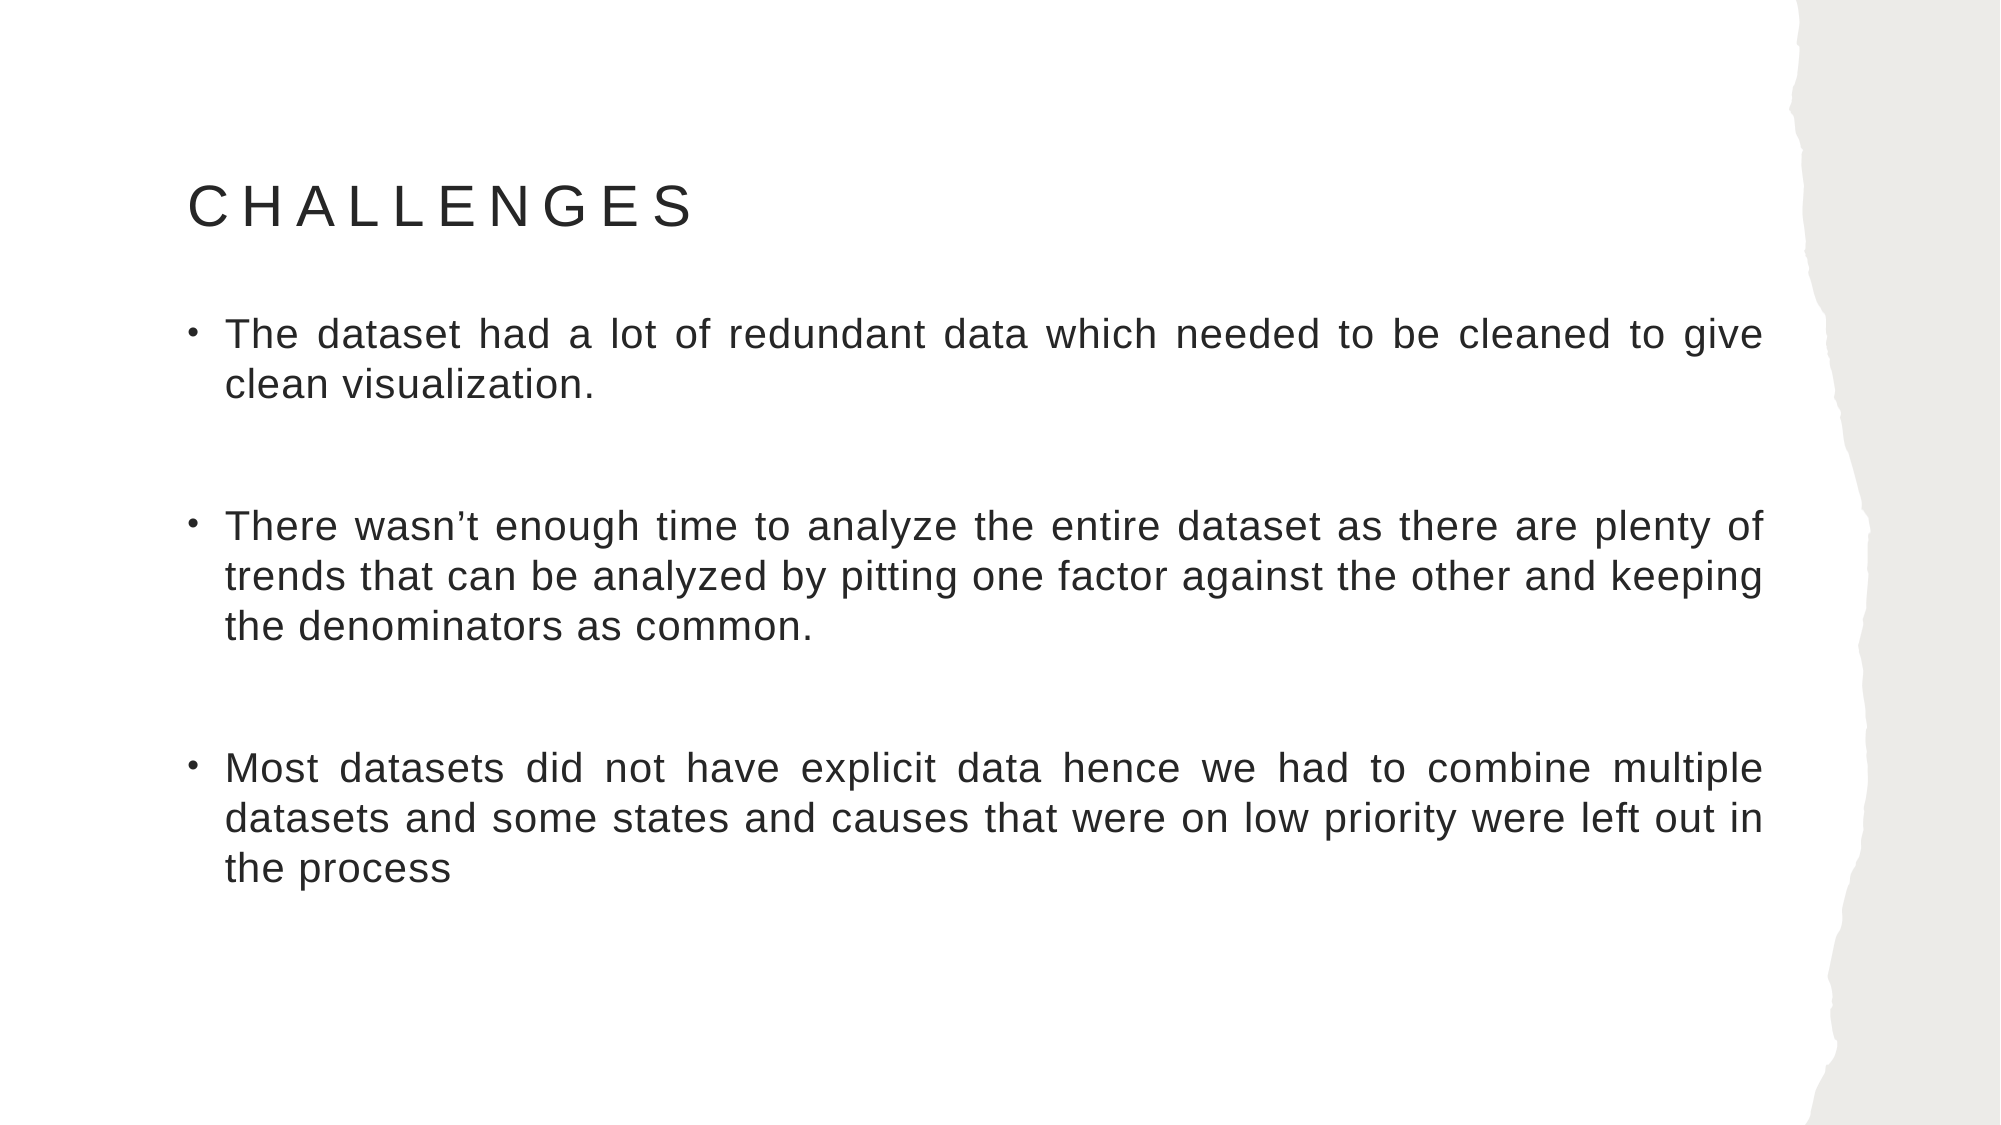

# CHALLENGES
The dataset had a lot of redundant data which needed to be cleaned to give clean visualization.

There wasn’t enough time to analyze the entire dataset as there are plenty of trends that can be analyzed by pitting one factor against the other and keeping the denominators as common.

Most datasets did not have explicit data hence we had to combine multiple datasets and some states and causes that were on low priority were left out in the process